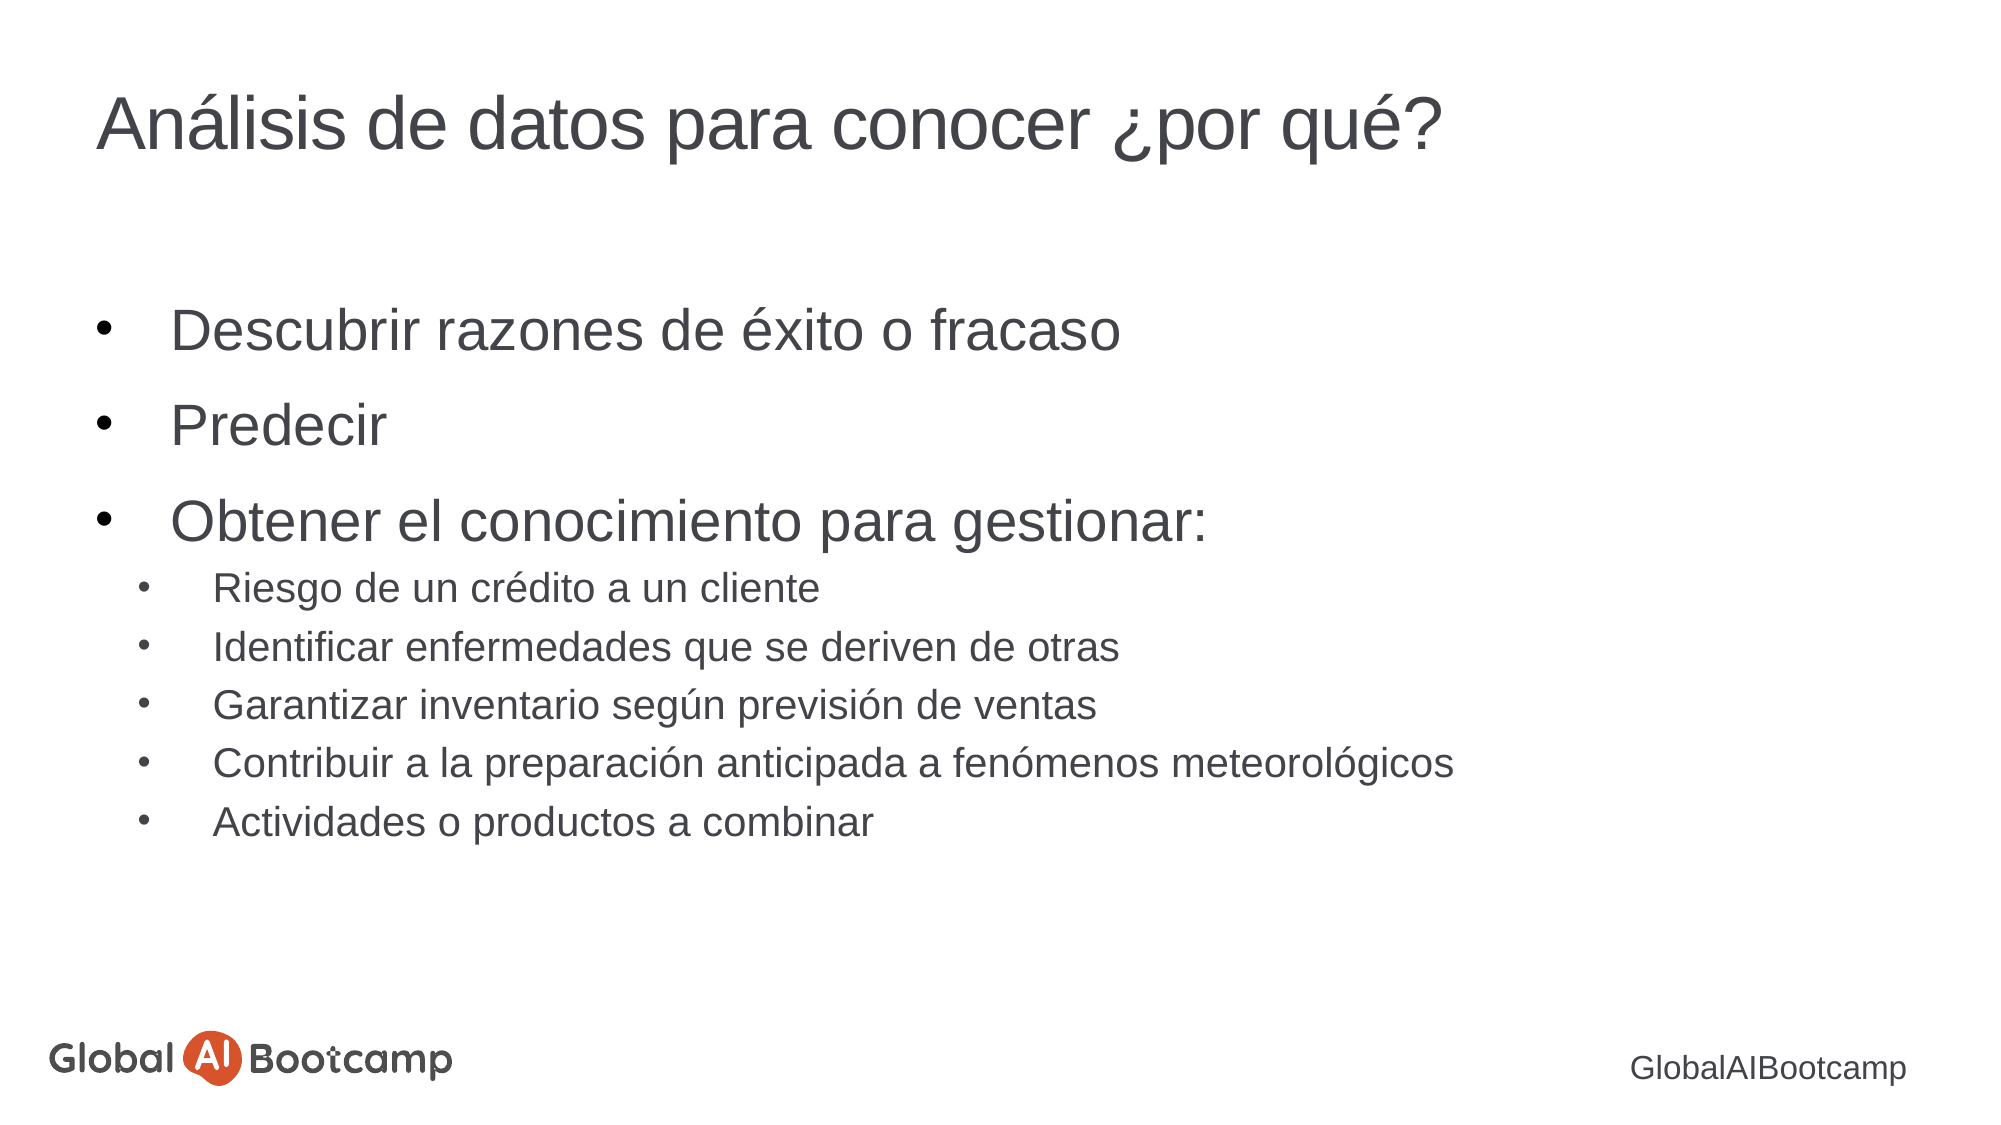

# Análisis de datos para conocer ¿por qué?
Descubrir razones de éxito o fracaso
Predecir
Obtener el conocimiento para gestionar:
Riesgo de un crédito a un cliente
Identificar enfermedades que se deriven de otras
Garantizar inventario según previsión de ventas
Contribuir a la preparación anticipada a fenómenos meteorológicos
Actividades o productos a combinar